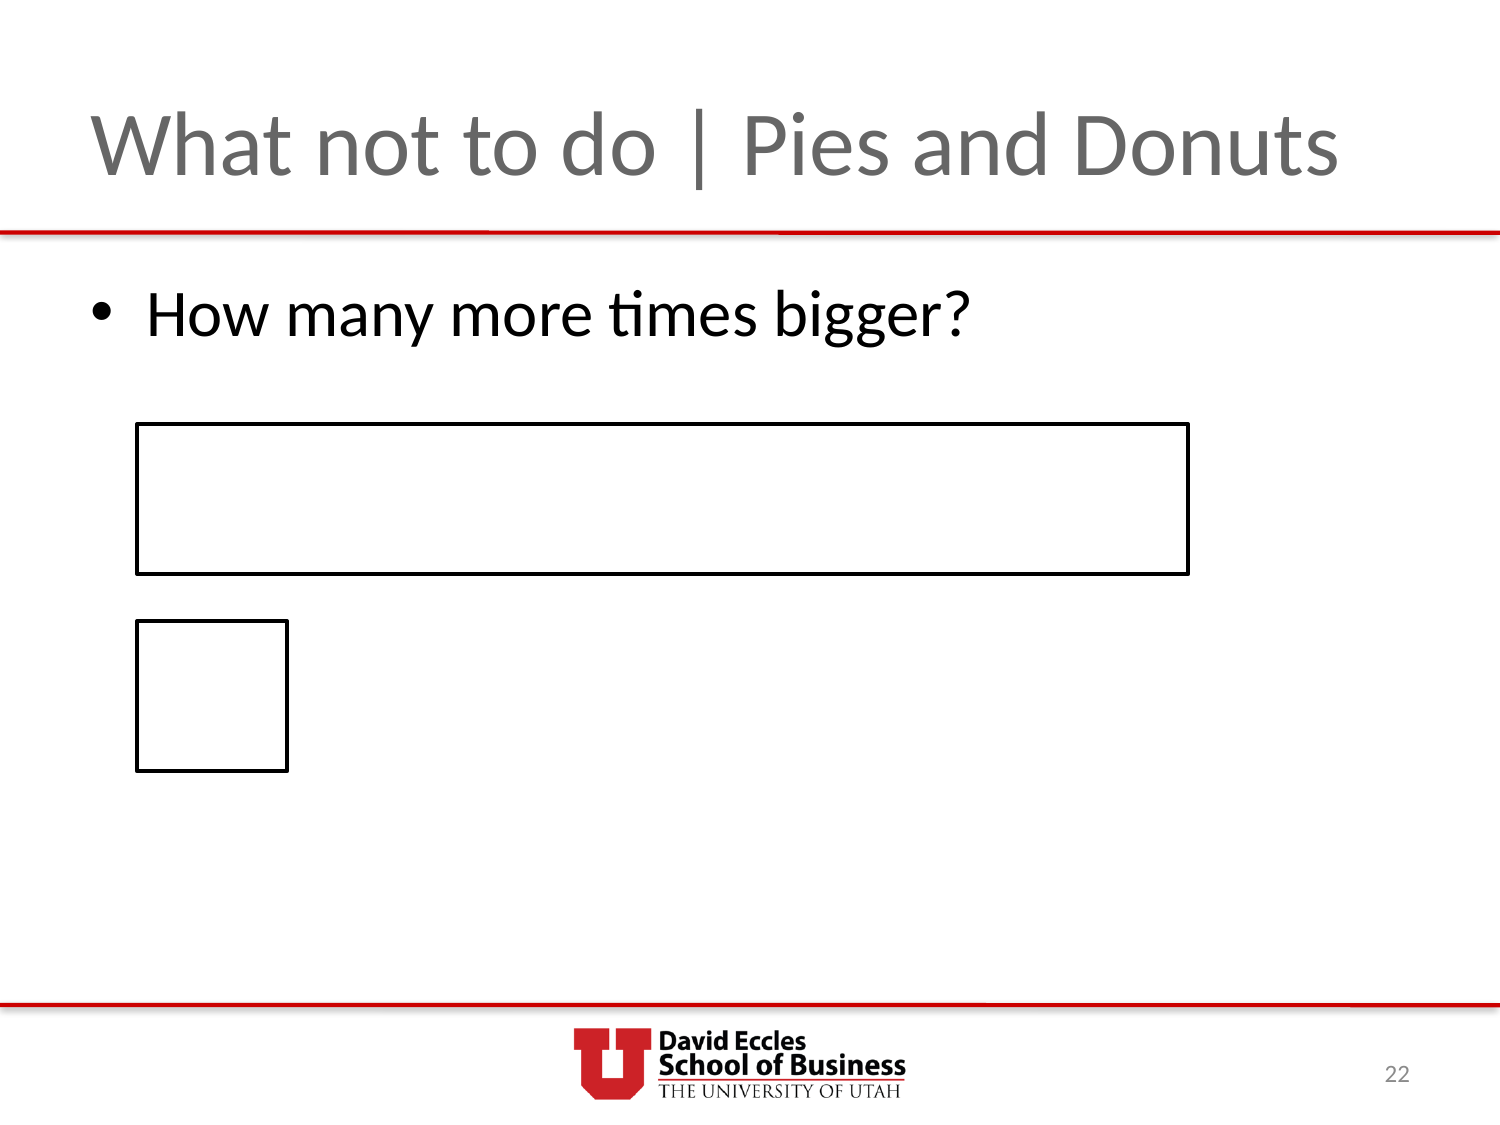

# What not to do | Pies and Donuts
How many more times bigger?

22